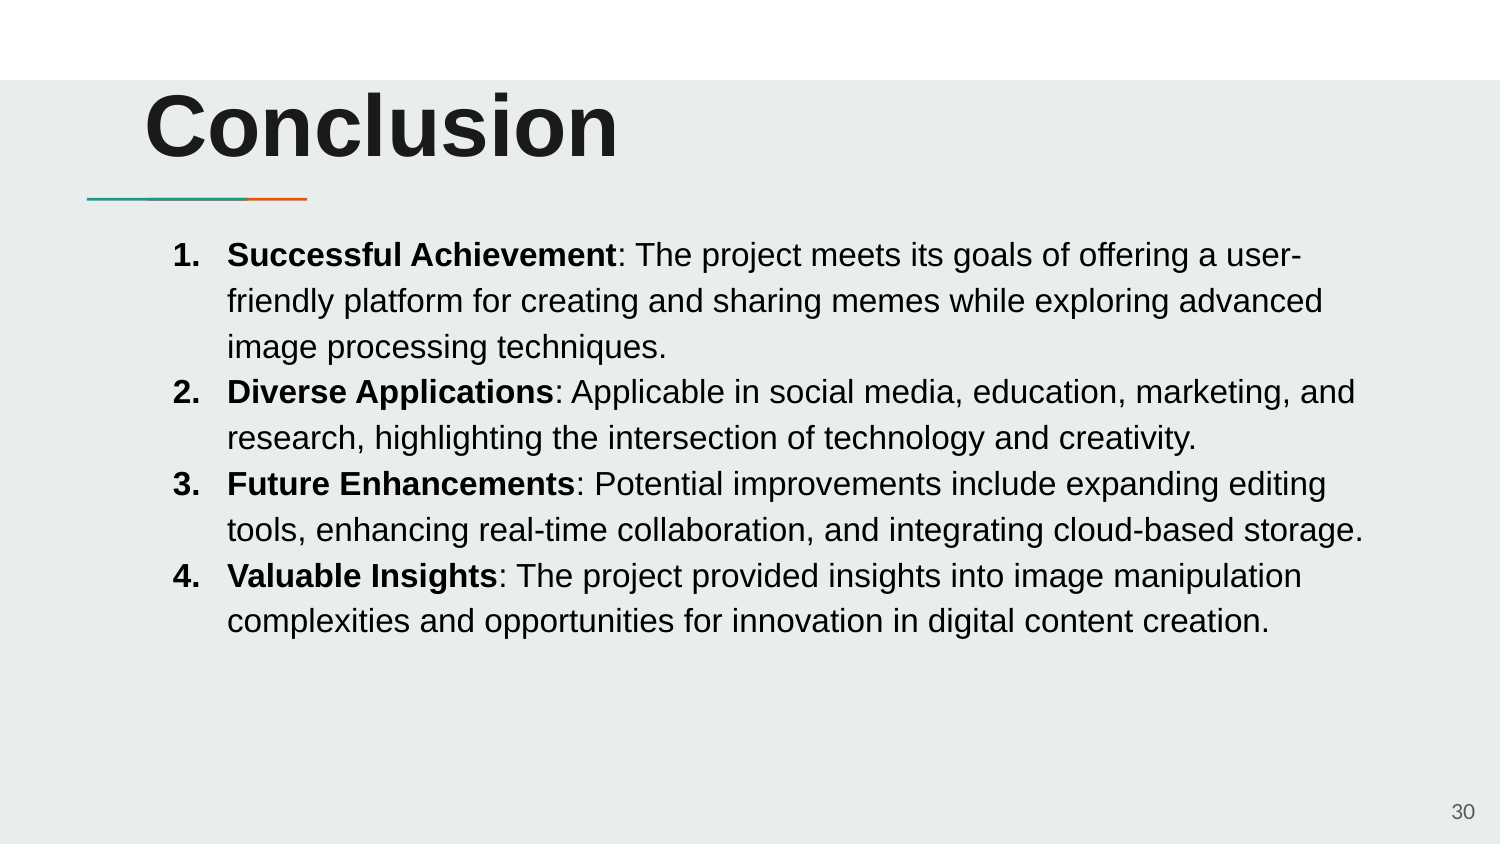

# Conclusion
Successful Achievement: The project meets its goals of offering a user-friendly platform for creating and sharing memes while exploring advanced image processing techniques.
Diverse Applications: Applicable in social media, education, marketing, and research, highlighting the intersection of technology and creativity.
Future Enhancements: Potential improvements include expanding editing tools, enhancing real-time collaboration, and integrating cloud-based storage.
Valuable Insights: The project provided insights into image manipulation complexities and opportunities for innovation in digital content creation.

30